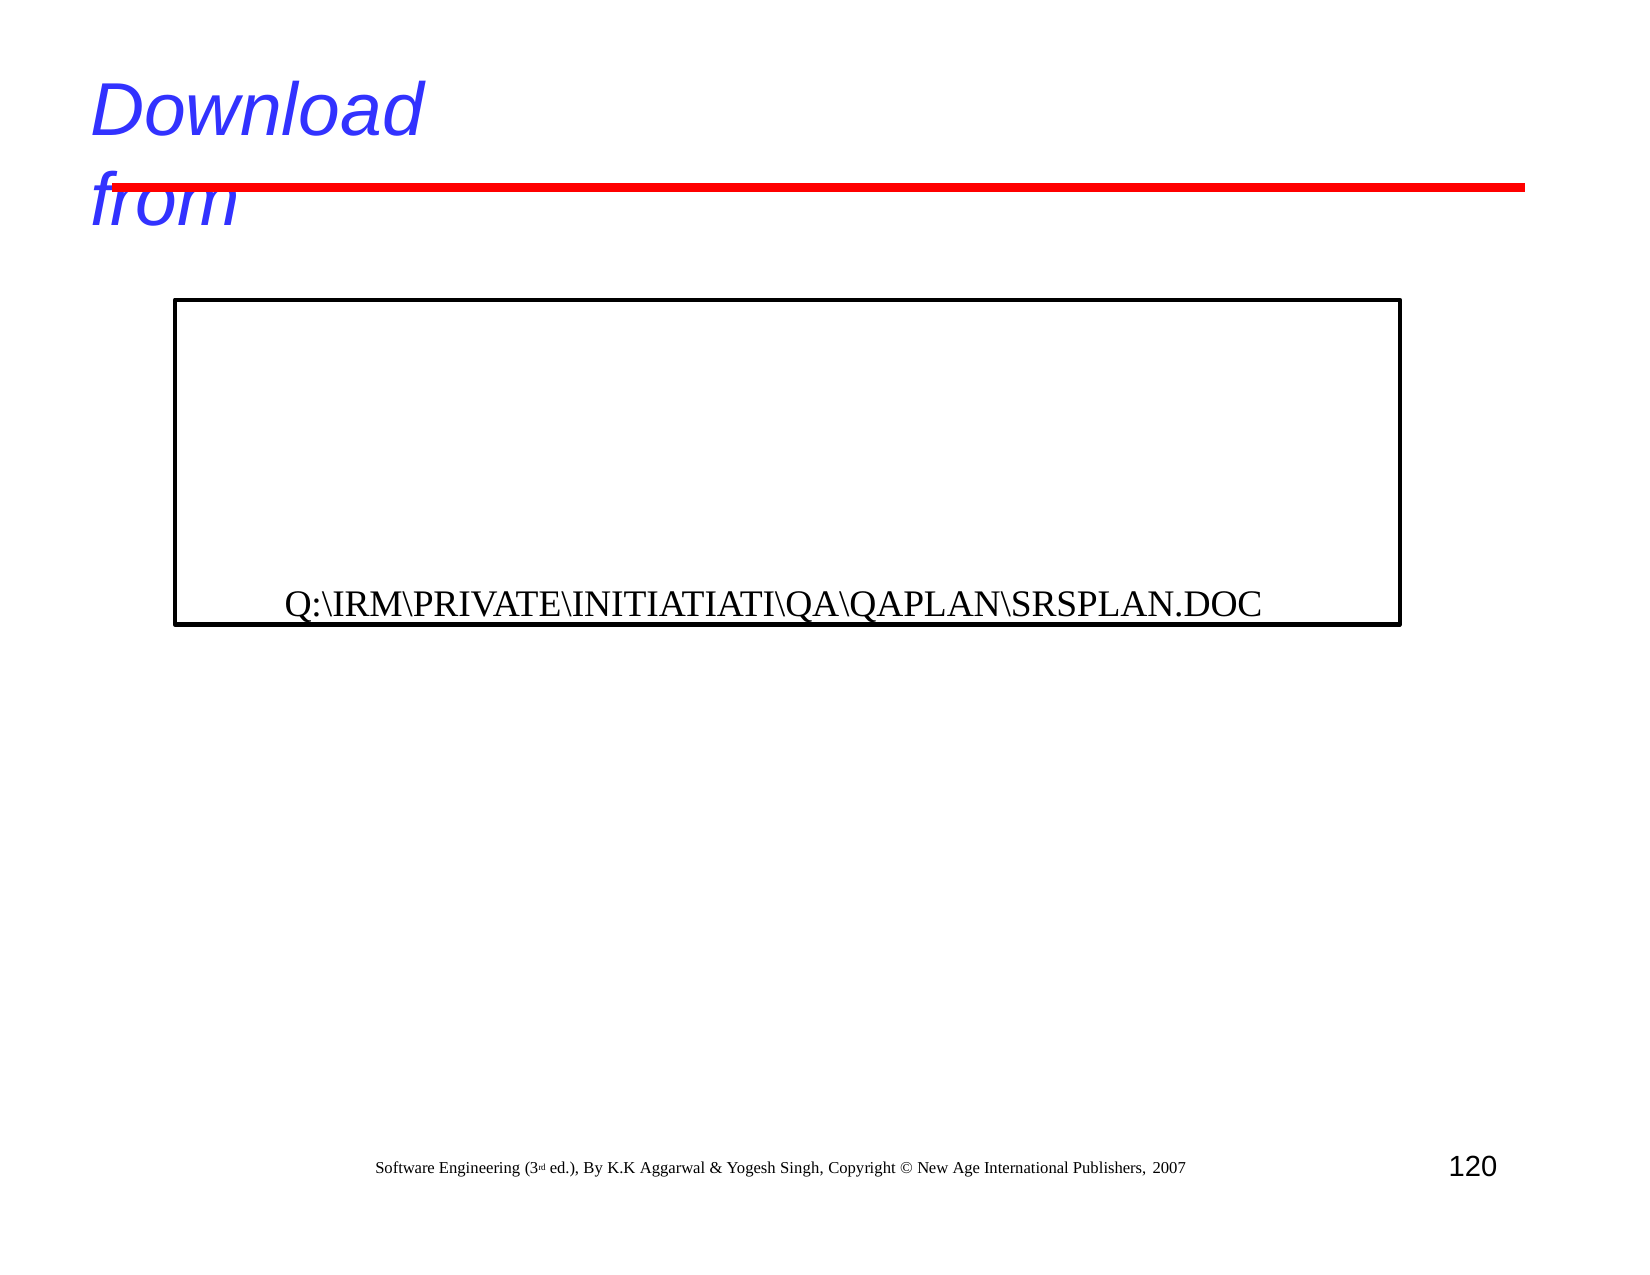

# Download from

Q:\IRM\PRIVATE\INITIATIATI\QA\QAPLAN\SRSPLAN.DOC
120
Software Engineering (3rd  ed.), By K.K Aggarwal & Yogesh Singh, Copyright © New Age International Publishers, 2007